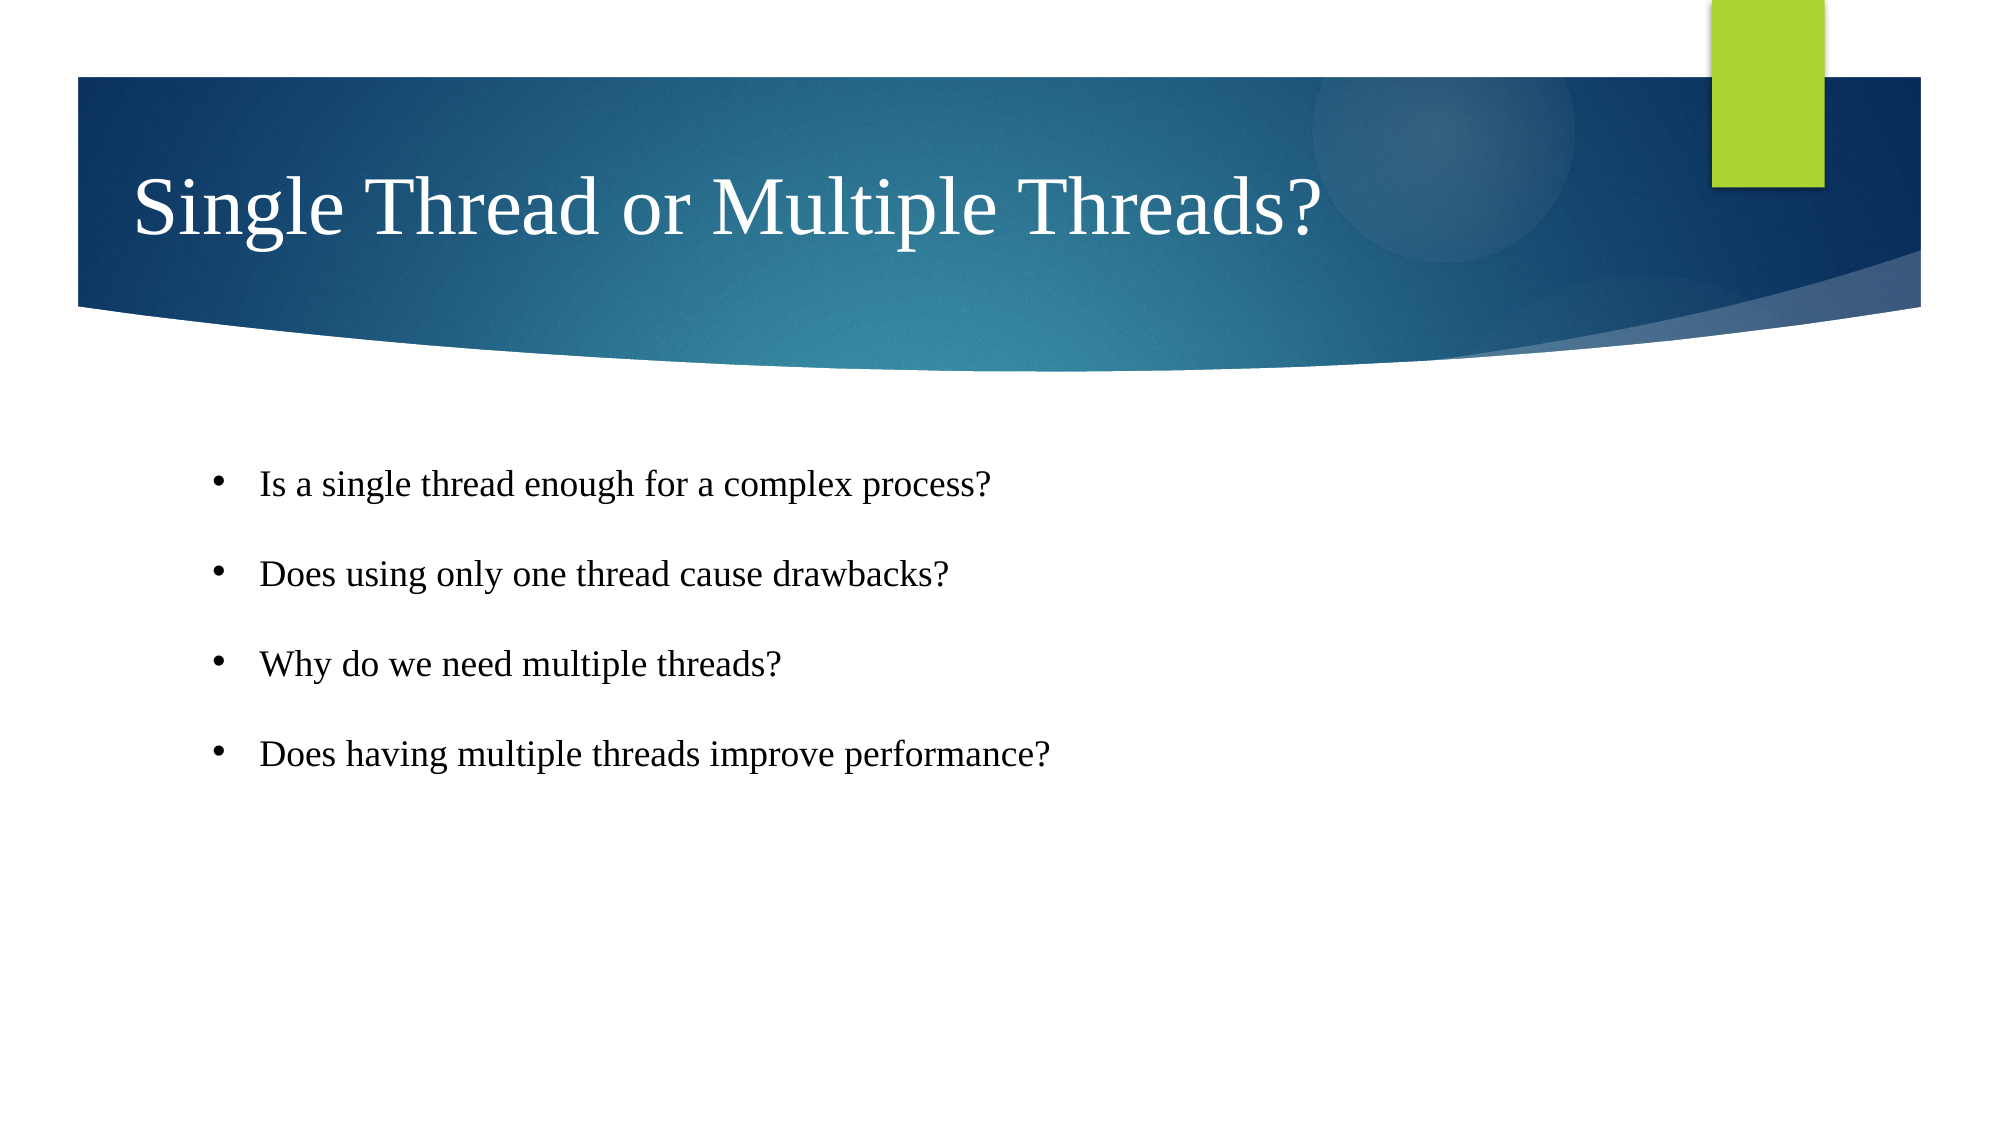

Single Thread or Multiple Threads?
Is a single thread enough for a complex process?

Does using only one thread cause drawbacks?

Why do we need multiple threads?

Does having multiple threads improve performance?